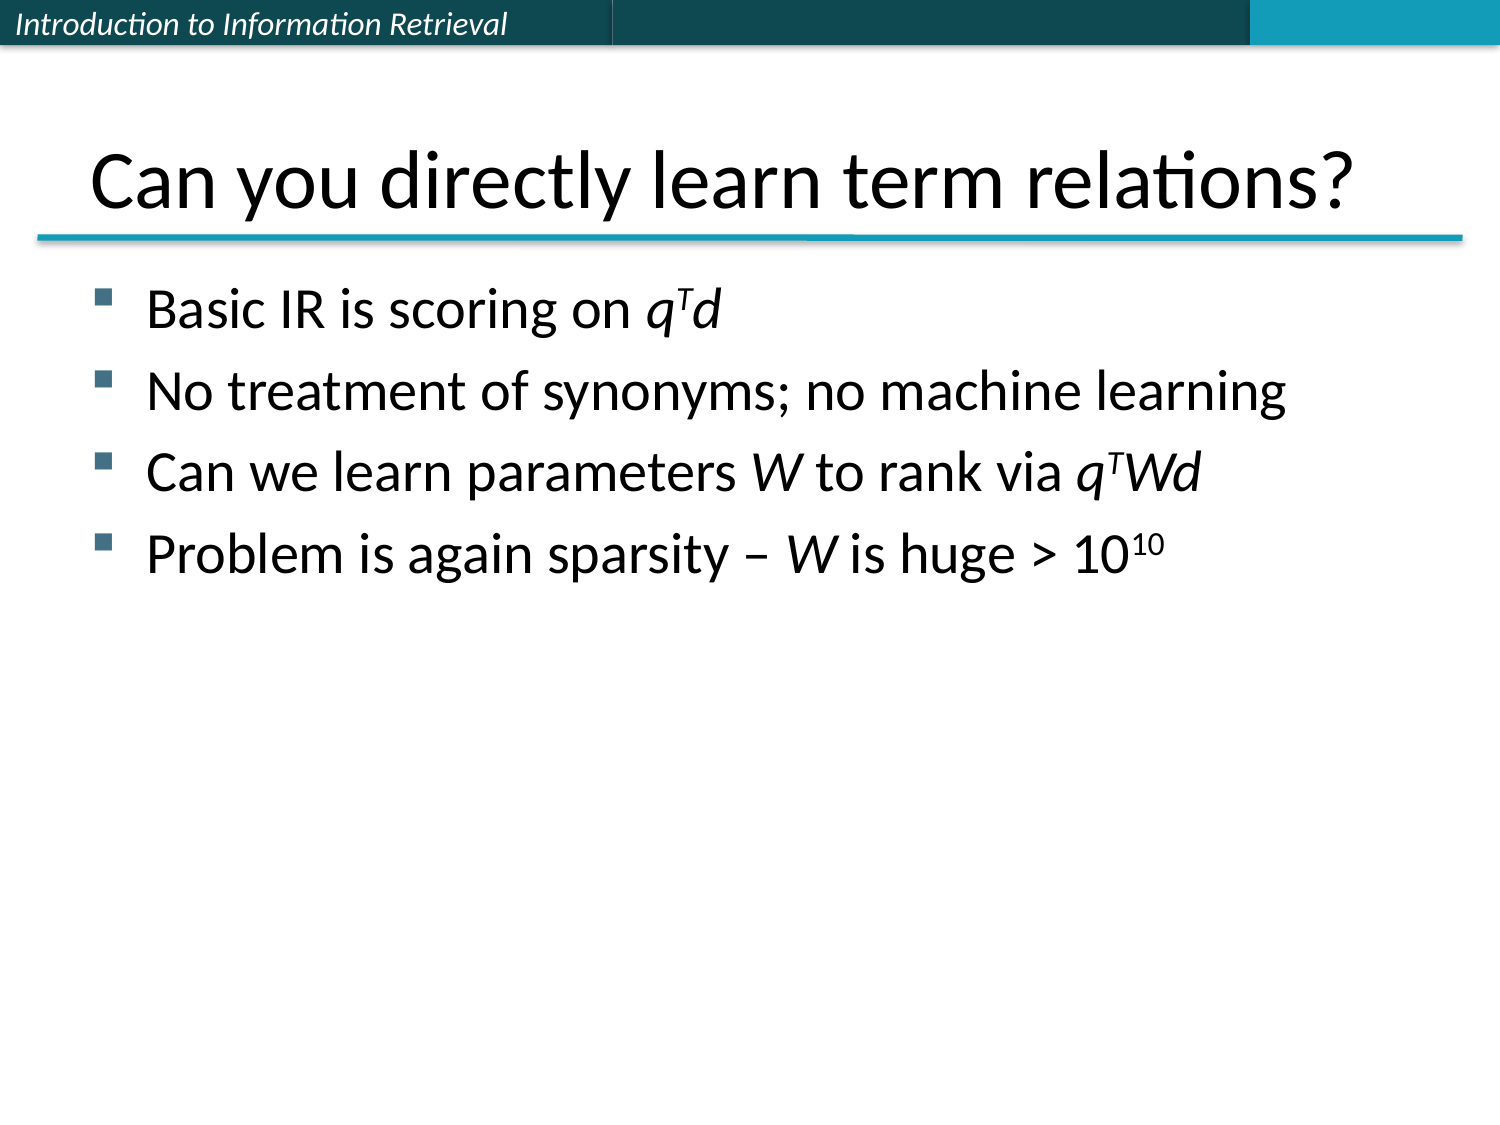

# Can you directly learn term relations?
Basic IR is scoring on qTd
No treatment of synonyms; no machine learning
Can we learn parameters W to rank via qTWd
Problem is again sparsity – W is huge > 1010